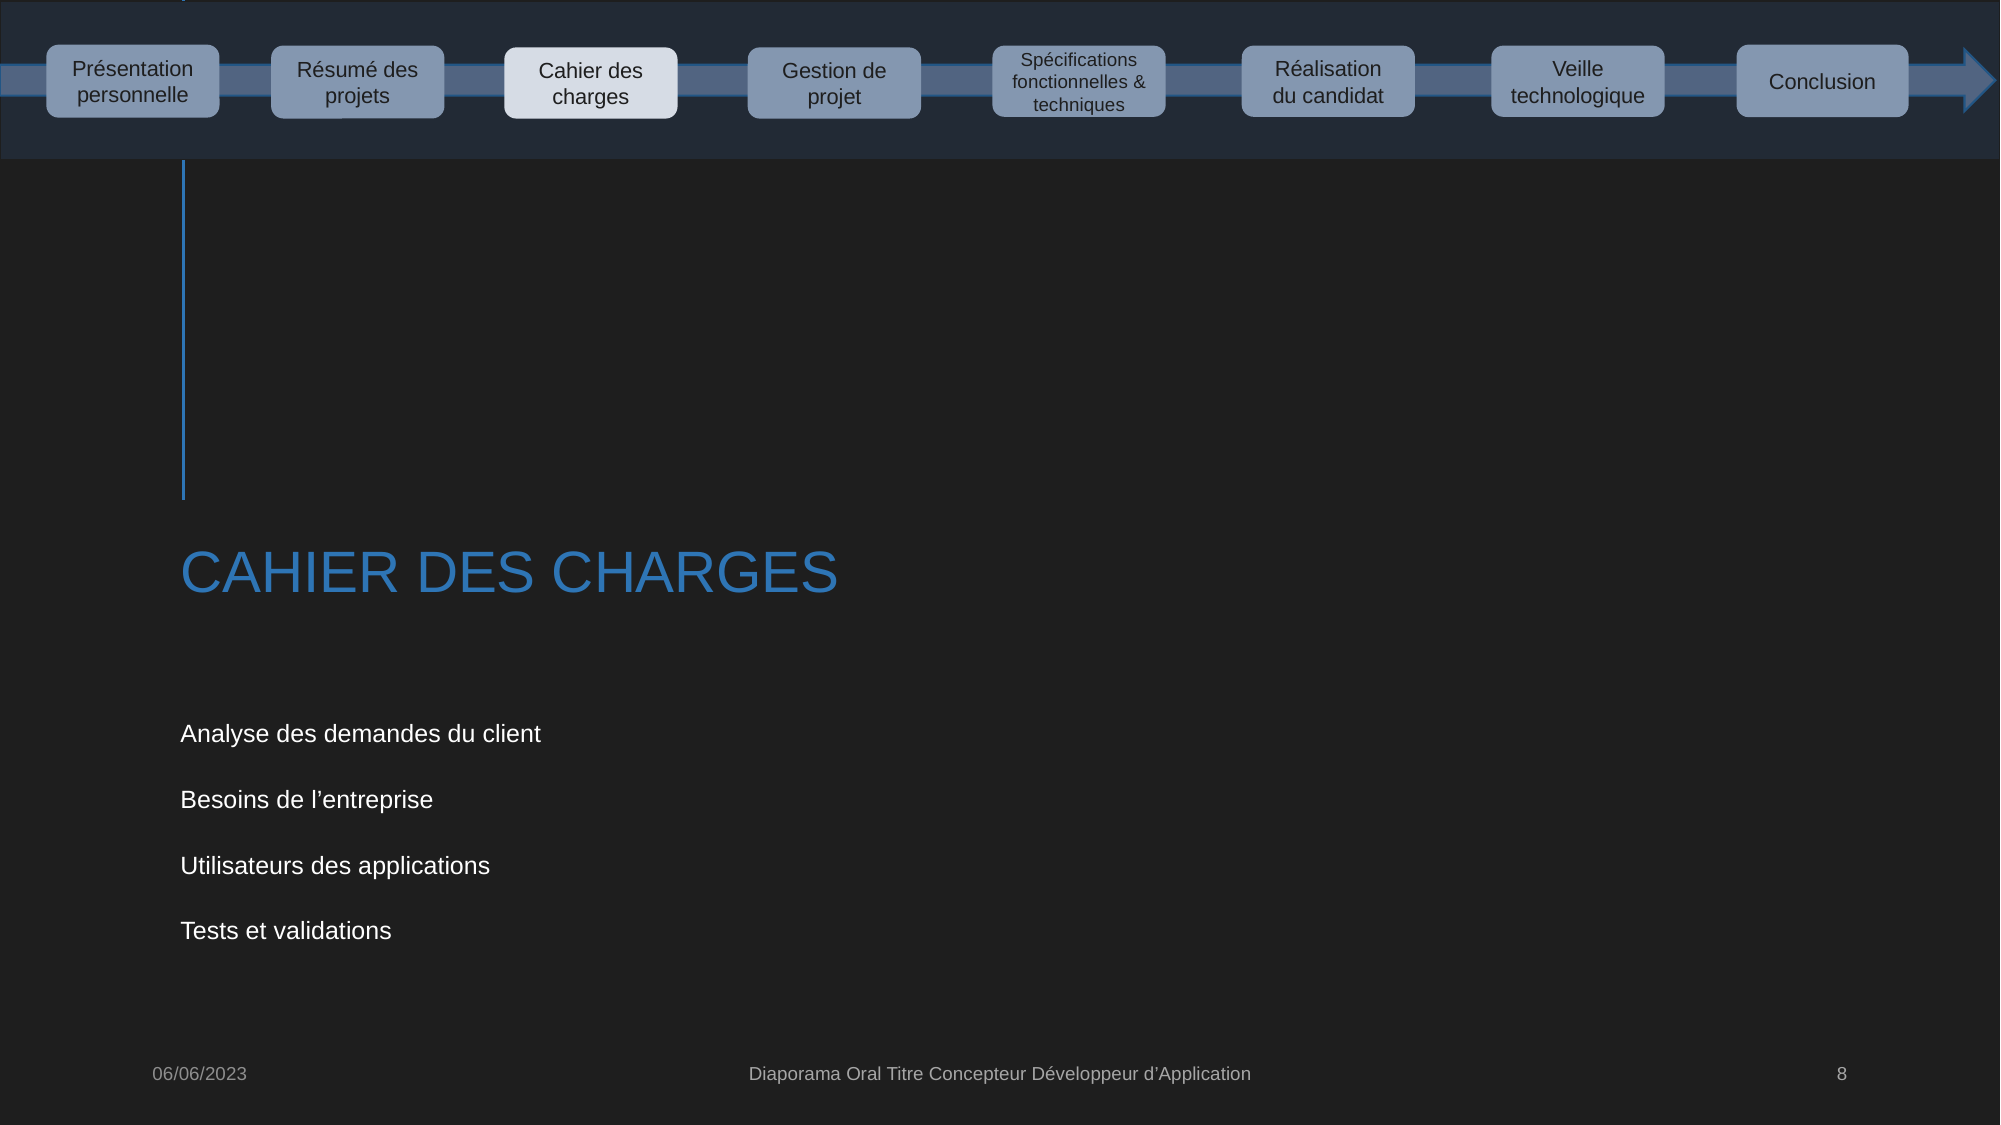

Présentation personnelle
Conclusion
Résumé des projets
Réalisation du candidat
Veille technologique
Cahier des charges
Gestion de projet

Spécifications fonctionnelles & techniques
# Cahier des charges
Analyse des demandes du client
Besoins de l’entreprise
Utilisateurs des applications
Tests et validations
06/06/2023
Diaporama Oral Titre Concepteur Développeur d’Application
8